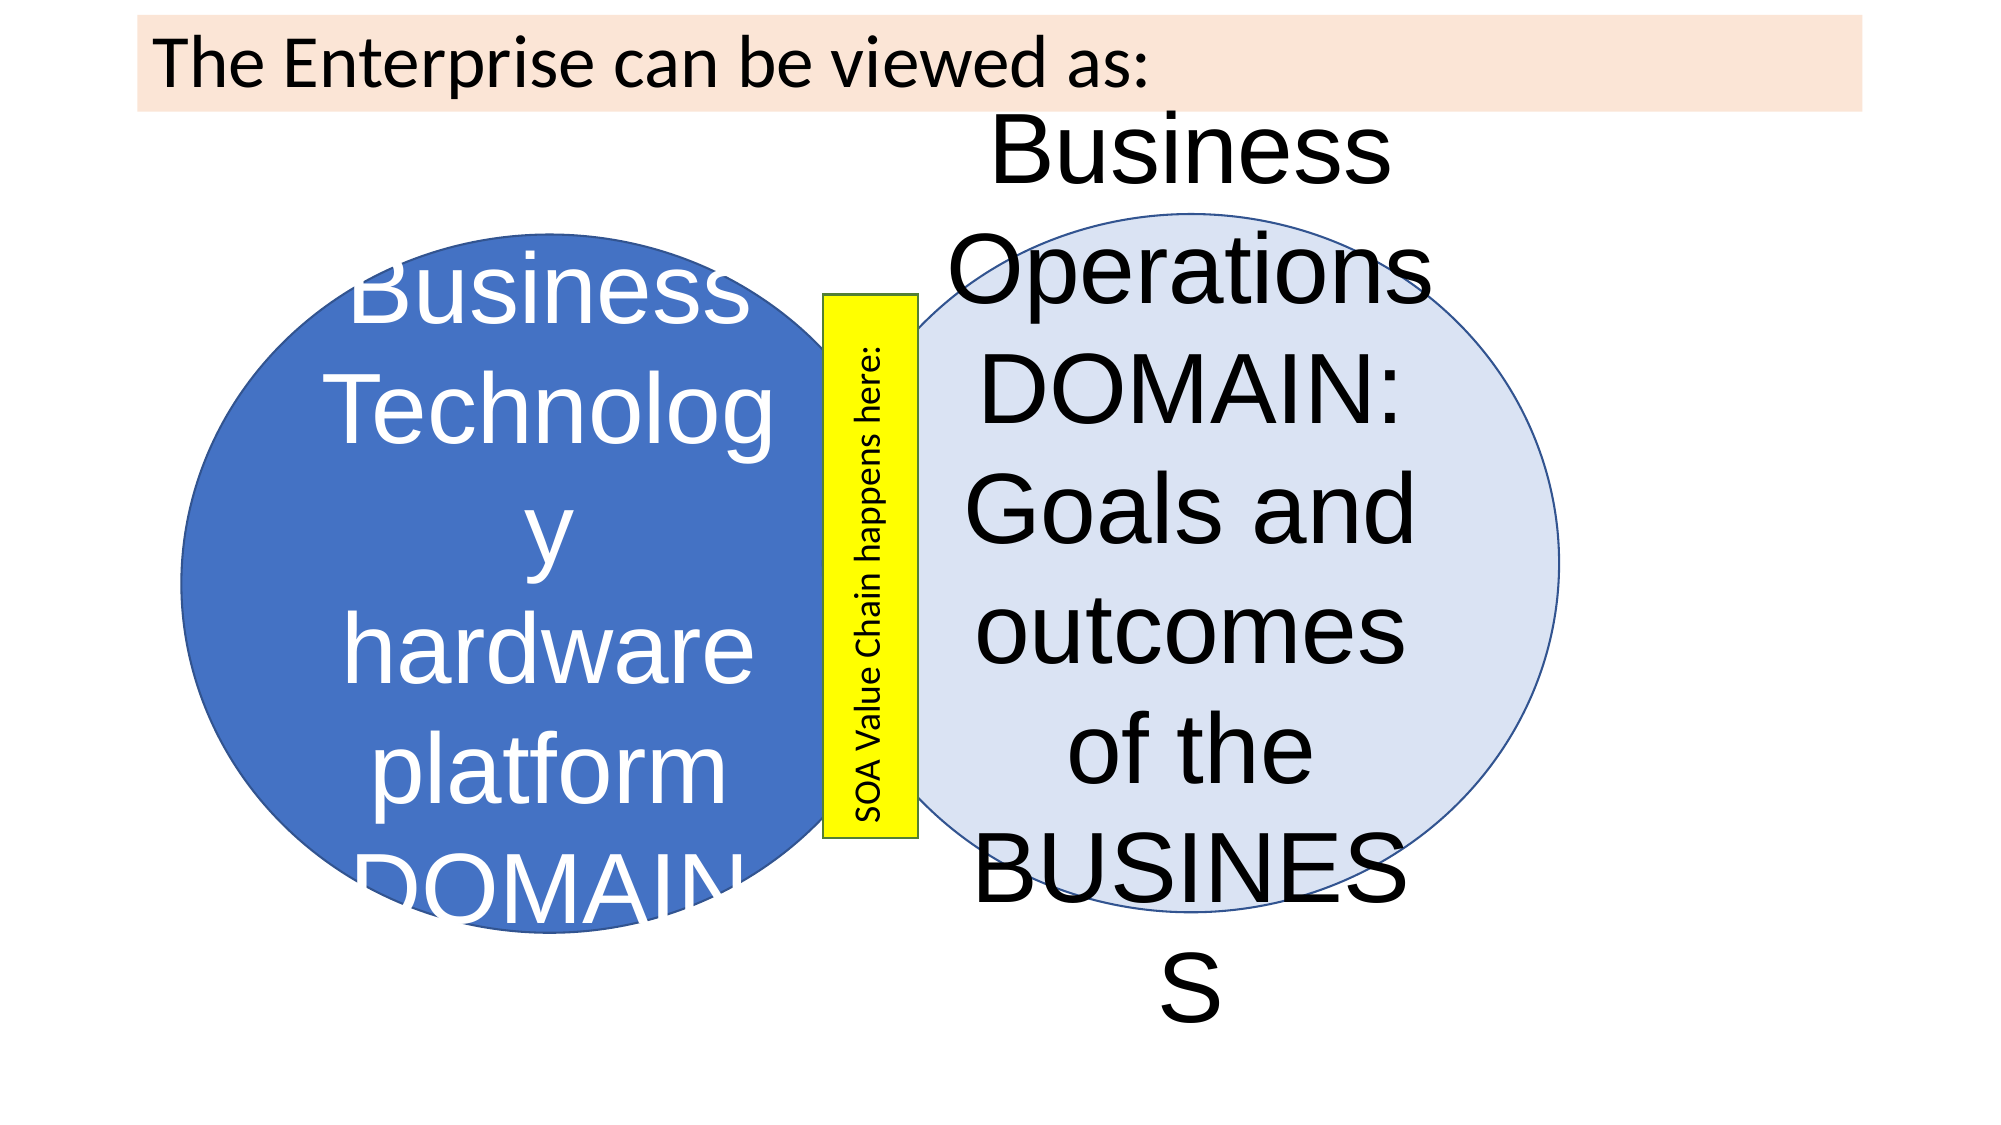

# The Enterprise can be viewed as:
Business Operations DOMAIN: Goals and outcomes of the BUSINESS
Business Technology hardware platform DOMAIN

SOA Value Chain happens here: